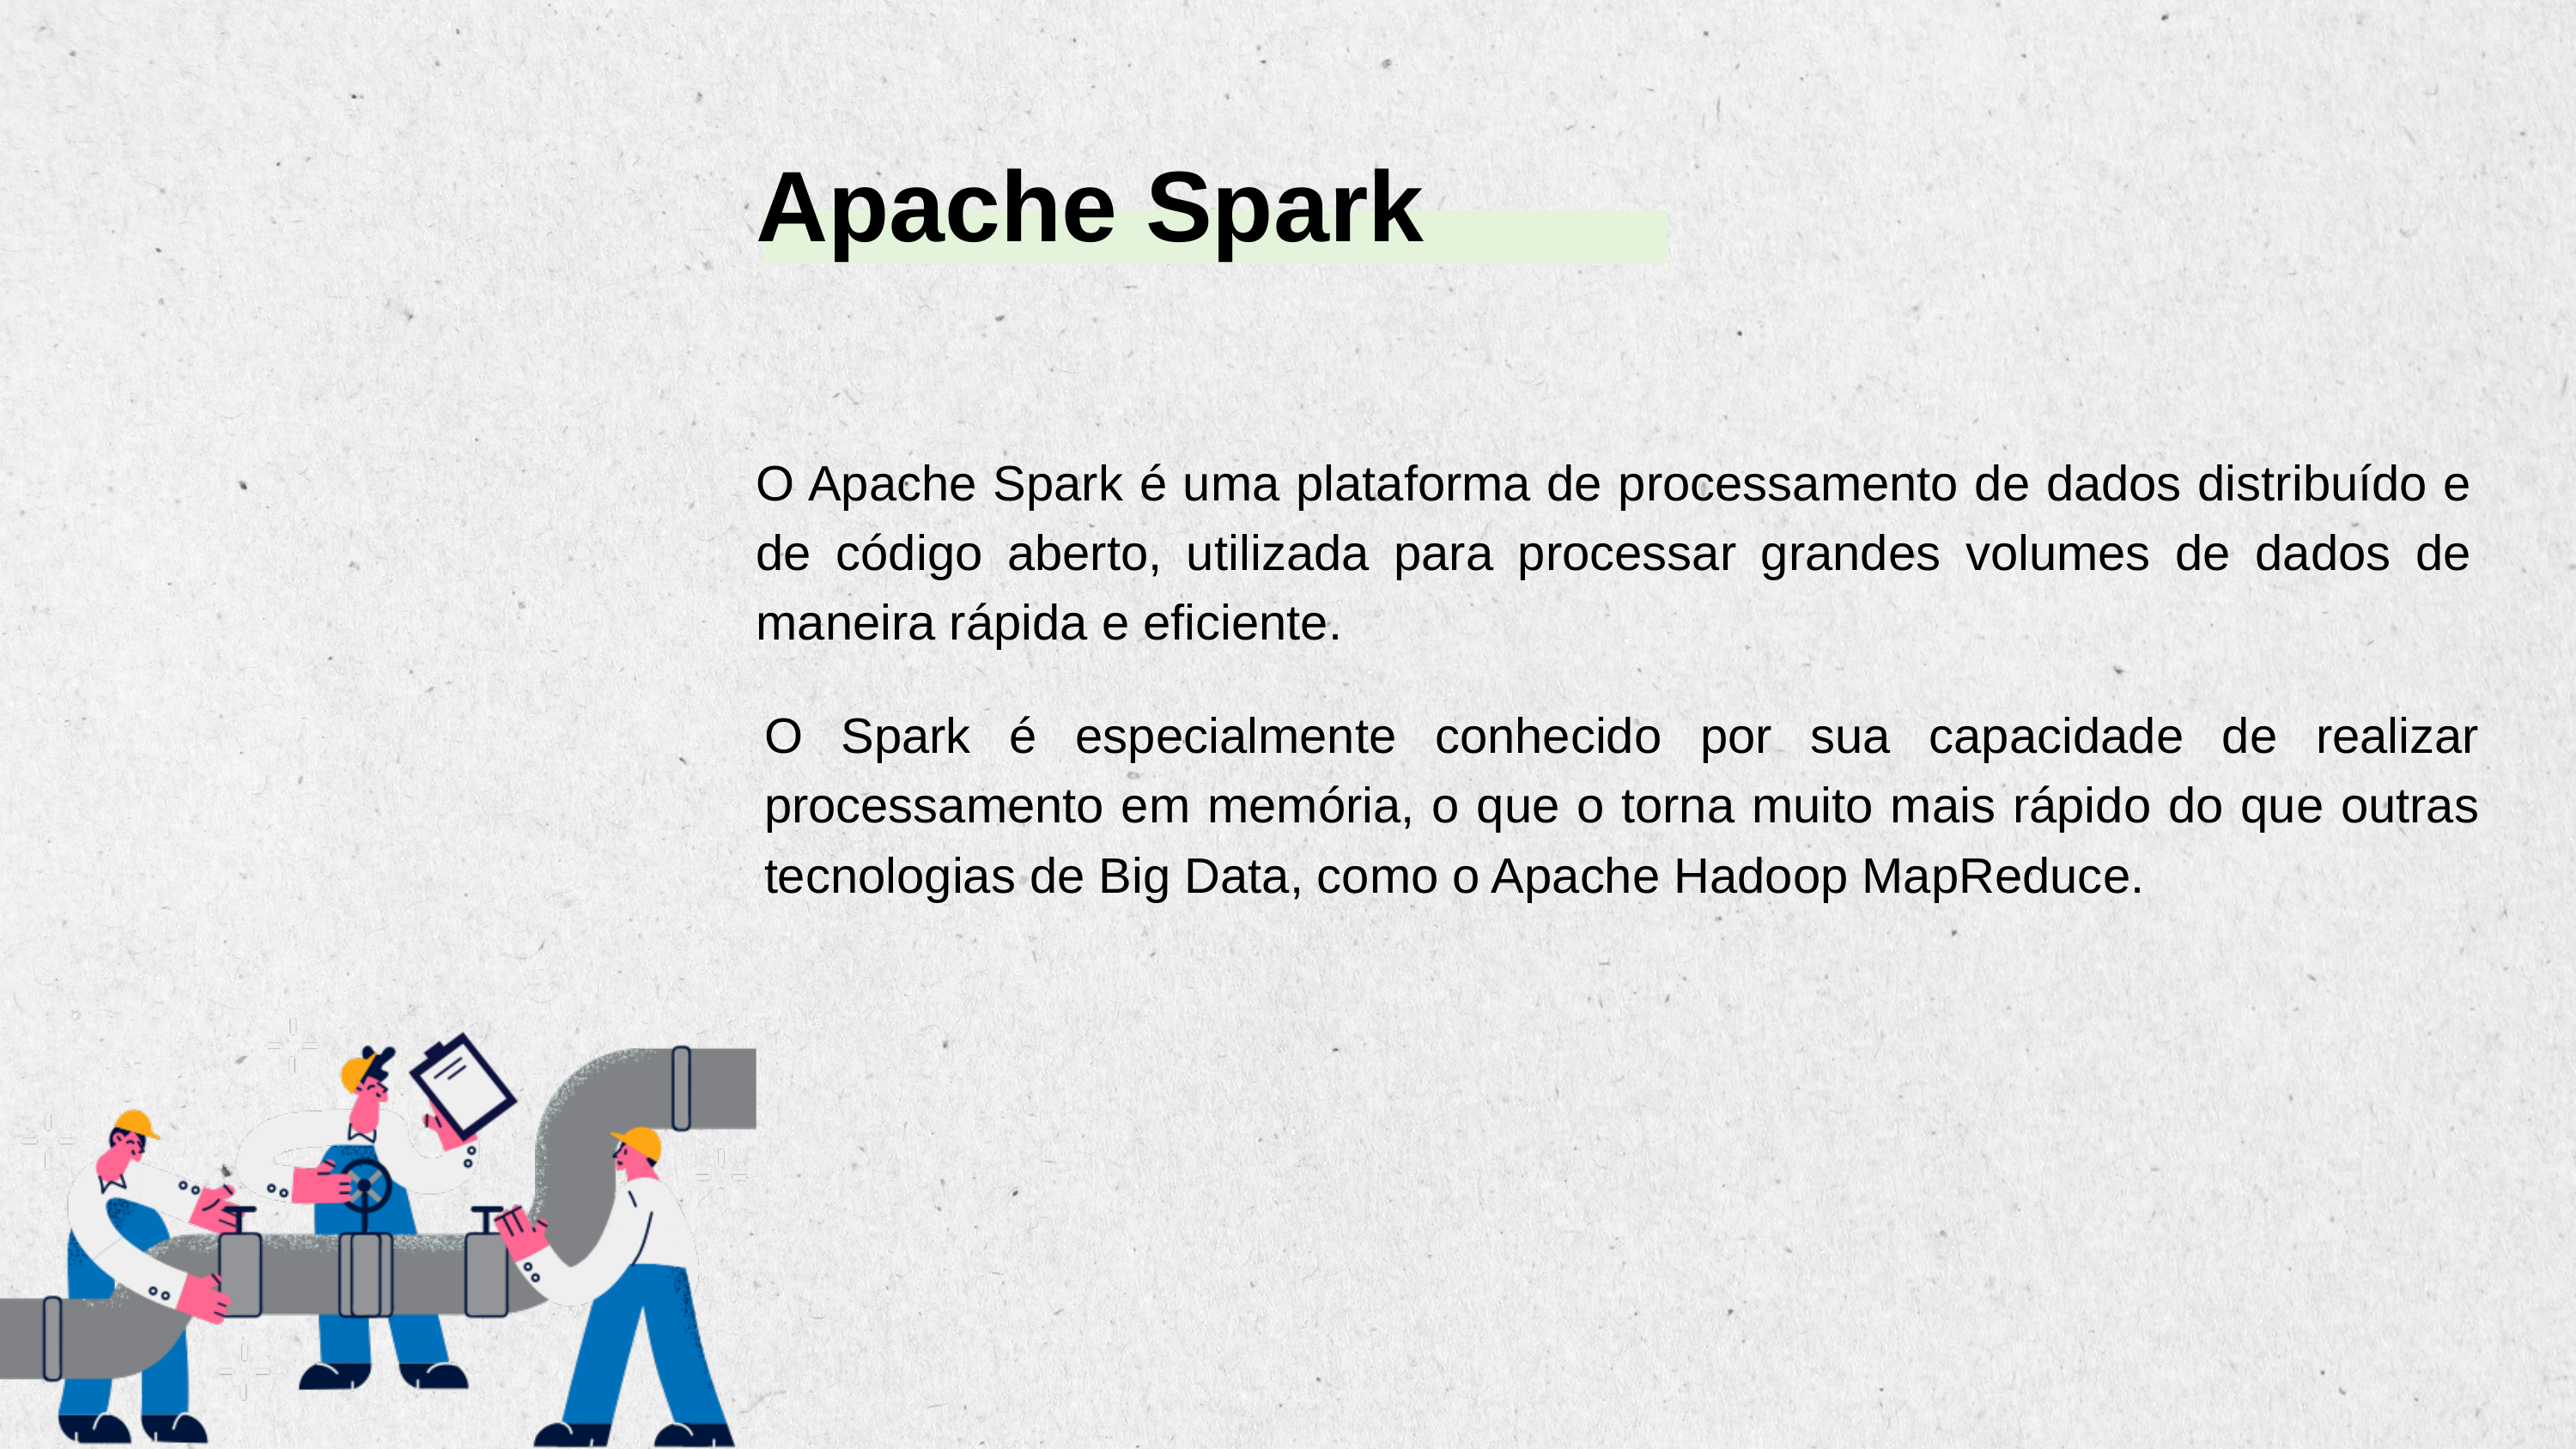

Apache Spark

O Apache Spark é uma plataforma de processamento de dados distribuído e de código aberto, utilizada para processar grandes volumes de dados de maneira rápida e eficiente.
O Spark é especialmente conhecido por sua capacidade de realizar processamento em memória, o que o torna muito mais rápido do que outras tecnologias de Big Data, como o Apache Hadoop MapReduce.